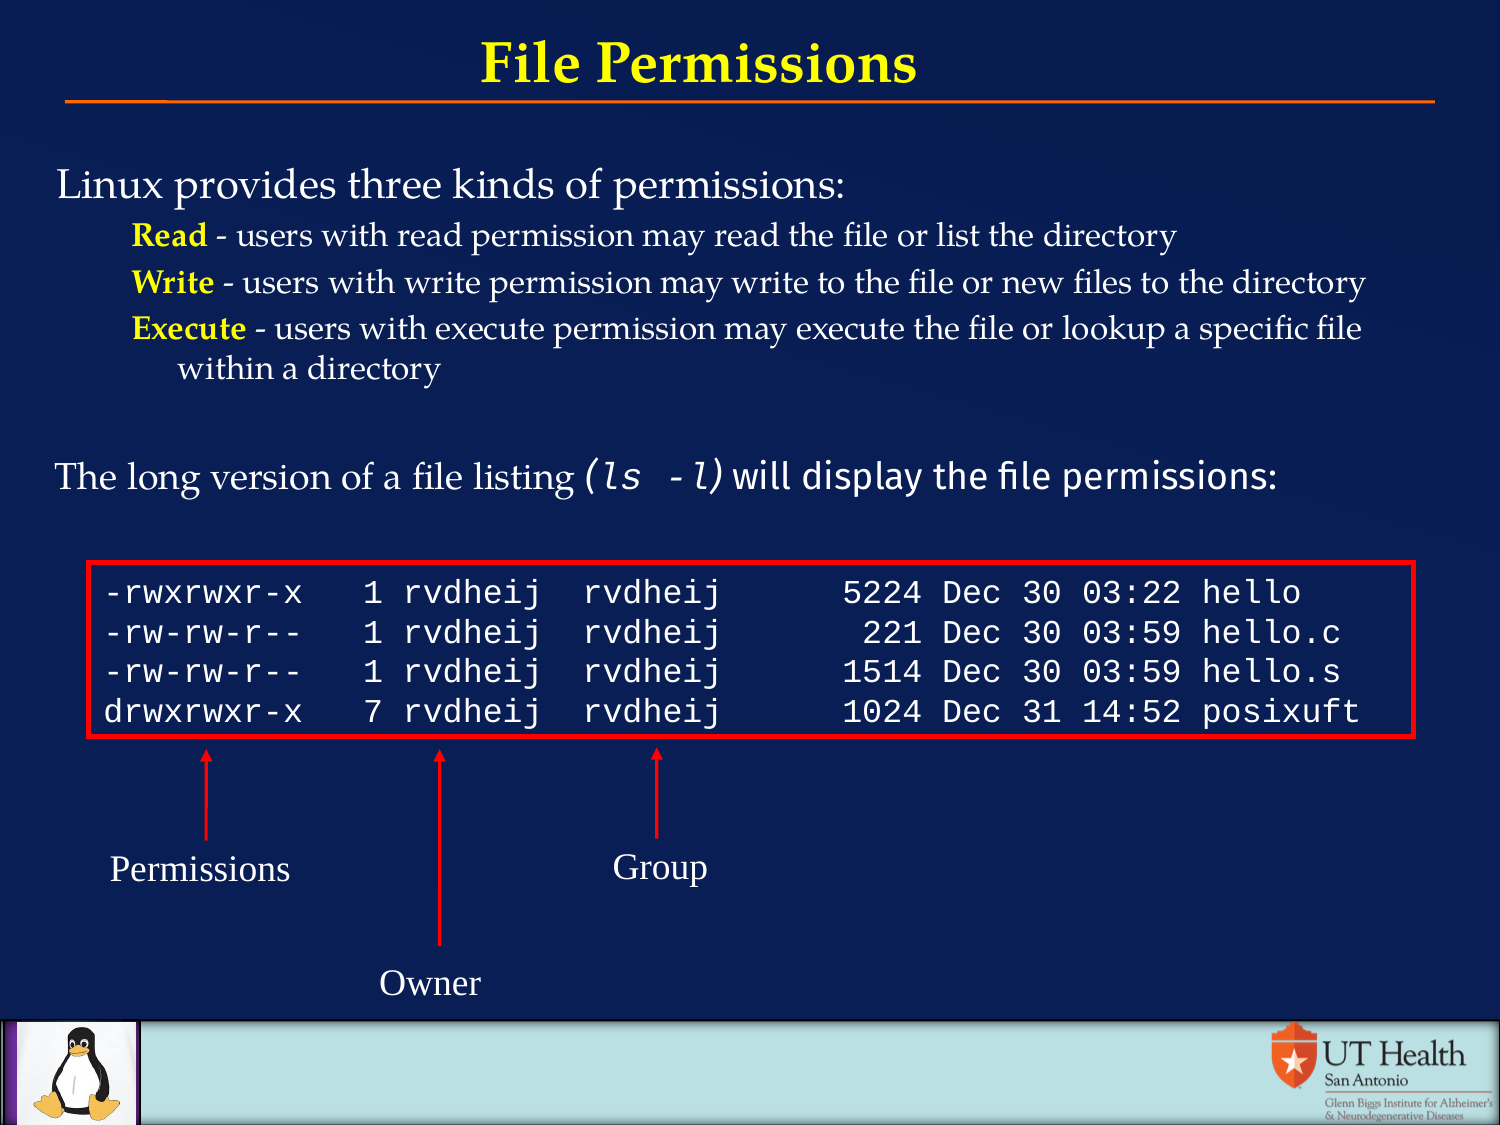

File Permissions

Linux provides three kinds of permissions:
Read - users with read permission may read the file or list the directory
Write - users with write permission may write to the file or new files to the directory
Execute - users with execute permission may execute the file or lookup a specific file within a directory
The long version of a file listing (ls -l) will display the file permissions:
-rwxrwxr-x   1 rvdheij  rvdheij      5224 Dec 30 03:22 hello
-rw-rw-r--   1 rvdheij  rvdheij       221 Dec 30 03:59 hello.c
-rw-rw-r--   1 rvdheij  rvdheij      1514 Dec 30 03:59 hello.s
drwxrwxr-x   7 rvdheij  rvdheij      1024 Dec 31 14:52 posixuft

Group
Permissions
Owner